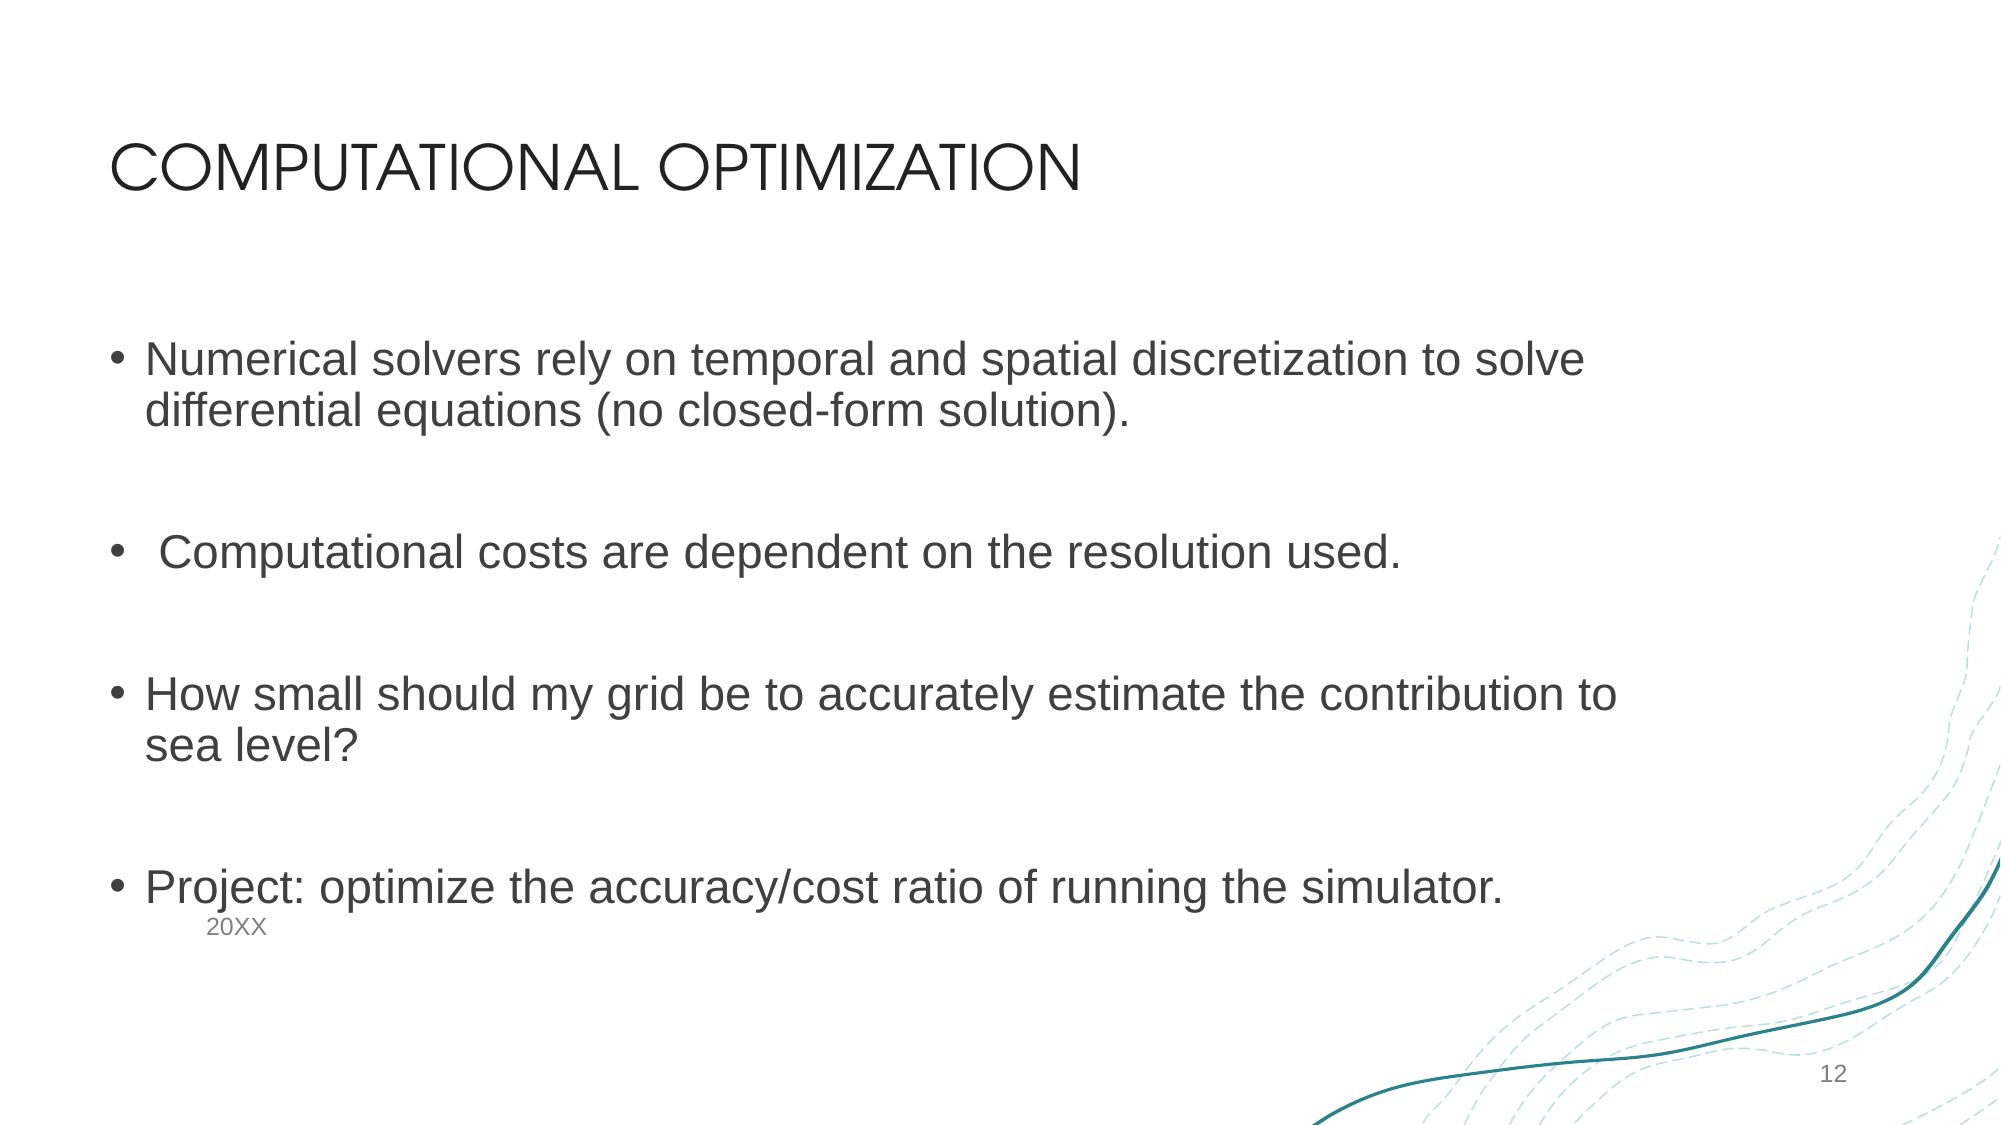

# Computational optimization

Numerical solvers rely on temporal and spatial discretization to solve differential equations (no closed-form solution).

 Computational costs are dependent on the resolution used.

How small should my grid be to accurately estimate the contribution to sea level?

Project: optimize the accuracy/cost ratio of running the simulator.

20XX
12